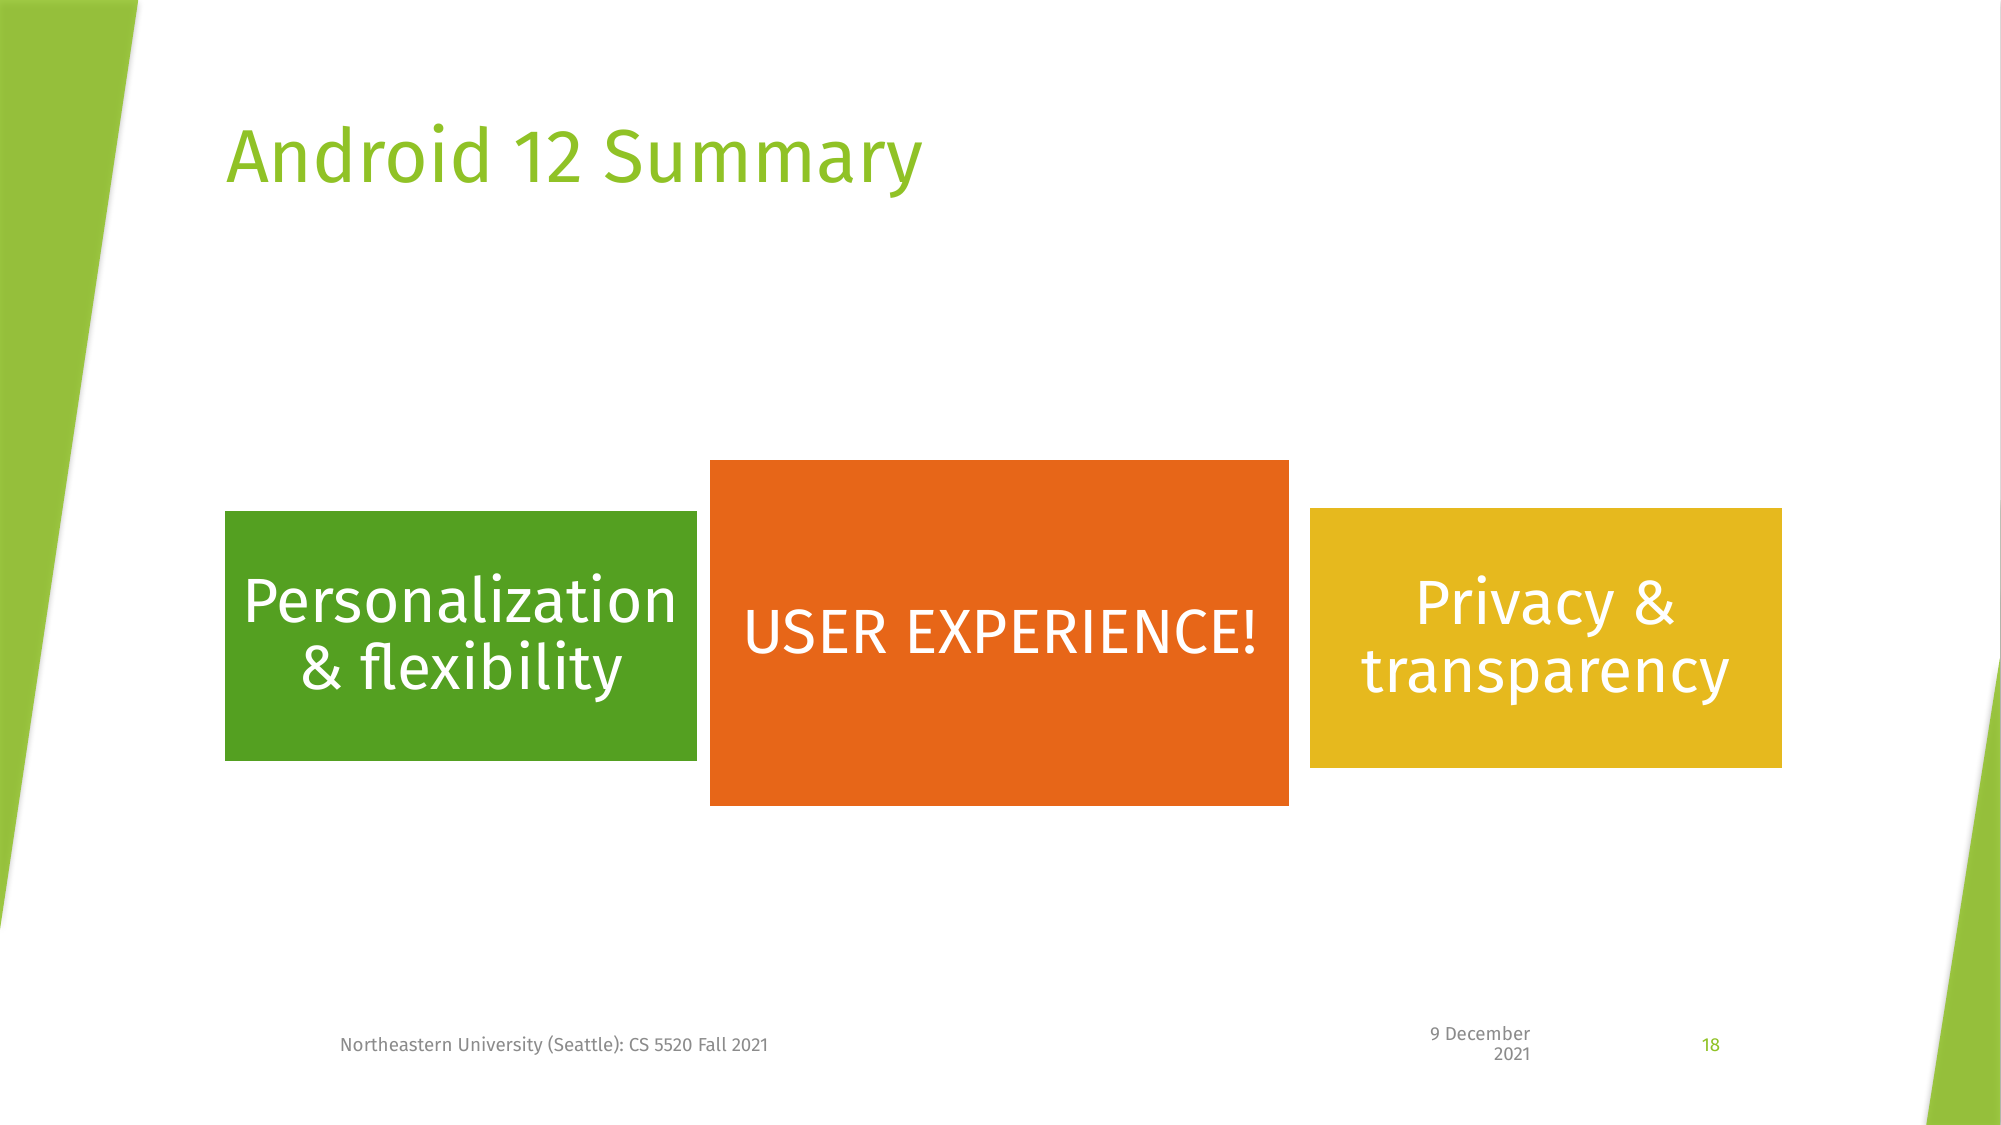

# Android 12 Summary
Personalization & flexibility
Privacy & transparency
USER EXPERIENCE!

Northeastern University (Seattle): CS 5520 Fall 2021
9 December 2021
18